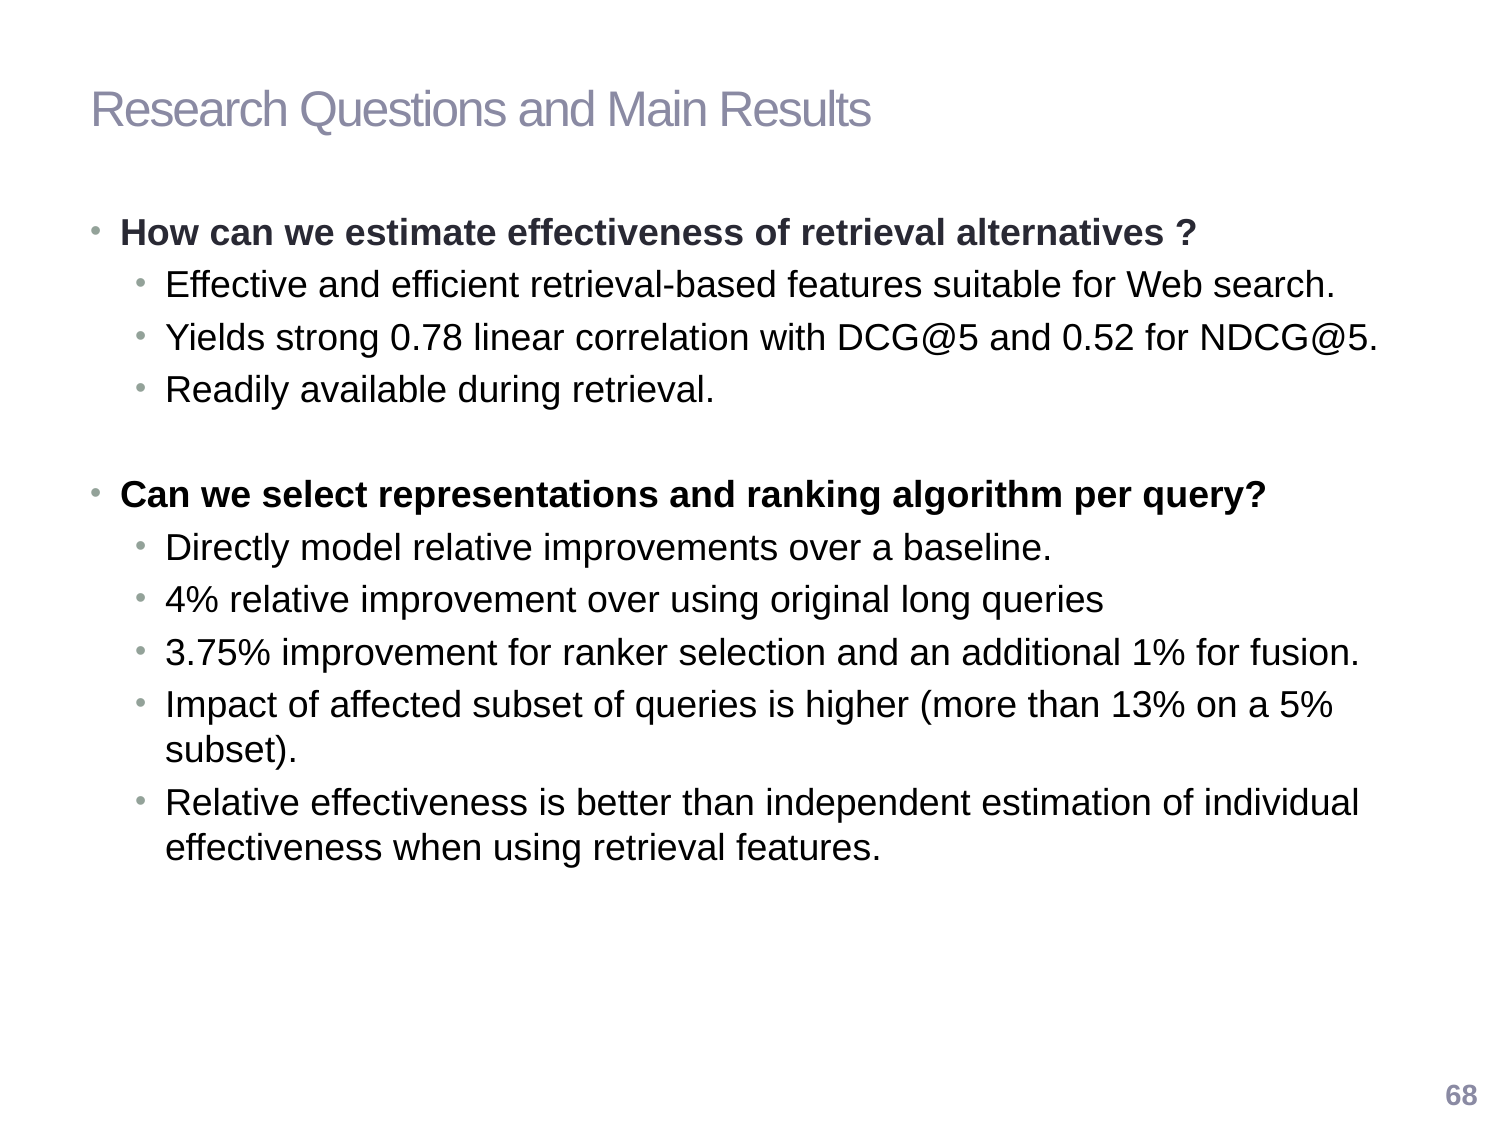

# Research Questions and Main Results
How can we estimate effectiveness of retrieval alternatives ?
Effective and efficient retrieval-based features suitable for Web search.
Yields strong 0.78 linear correlation with DCG@5 and 0.52 for NDCG@5.
Readily available during retrieval.

Can we select representations and ranking algorithm per query?
Directly model relative improvements over a baseline.
4% relative improvement over using original long queries
3.75% improvement for ranker selection and an additional 1% for fusion.
Impact of affected subset of queries is higher (more than 13% on a 5% subset).
Relative effectiveness is better than independent estimation of individual effectiveness when using retrieval features.

68